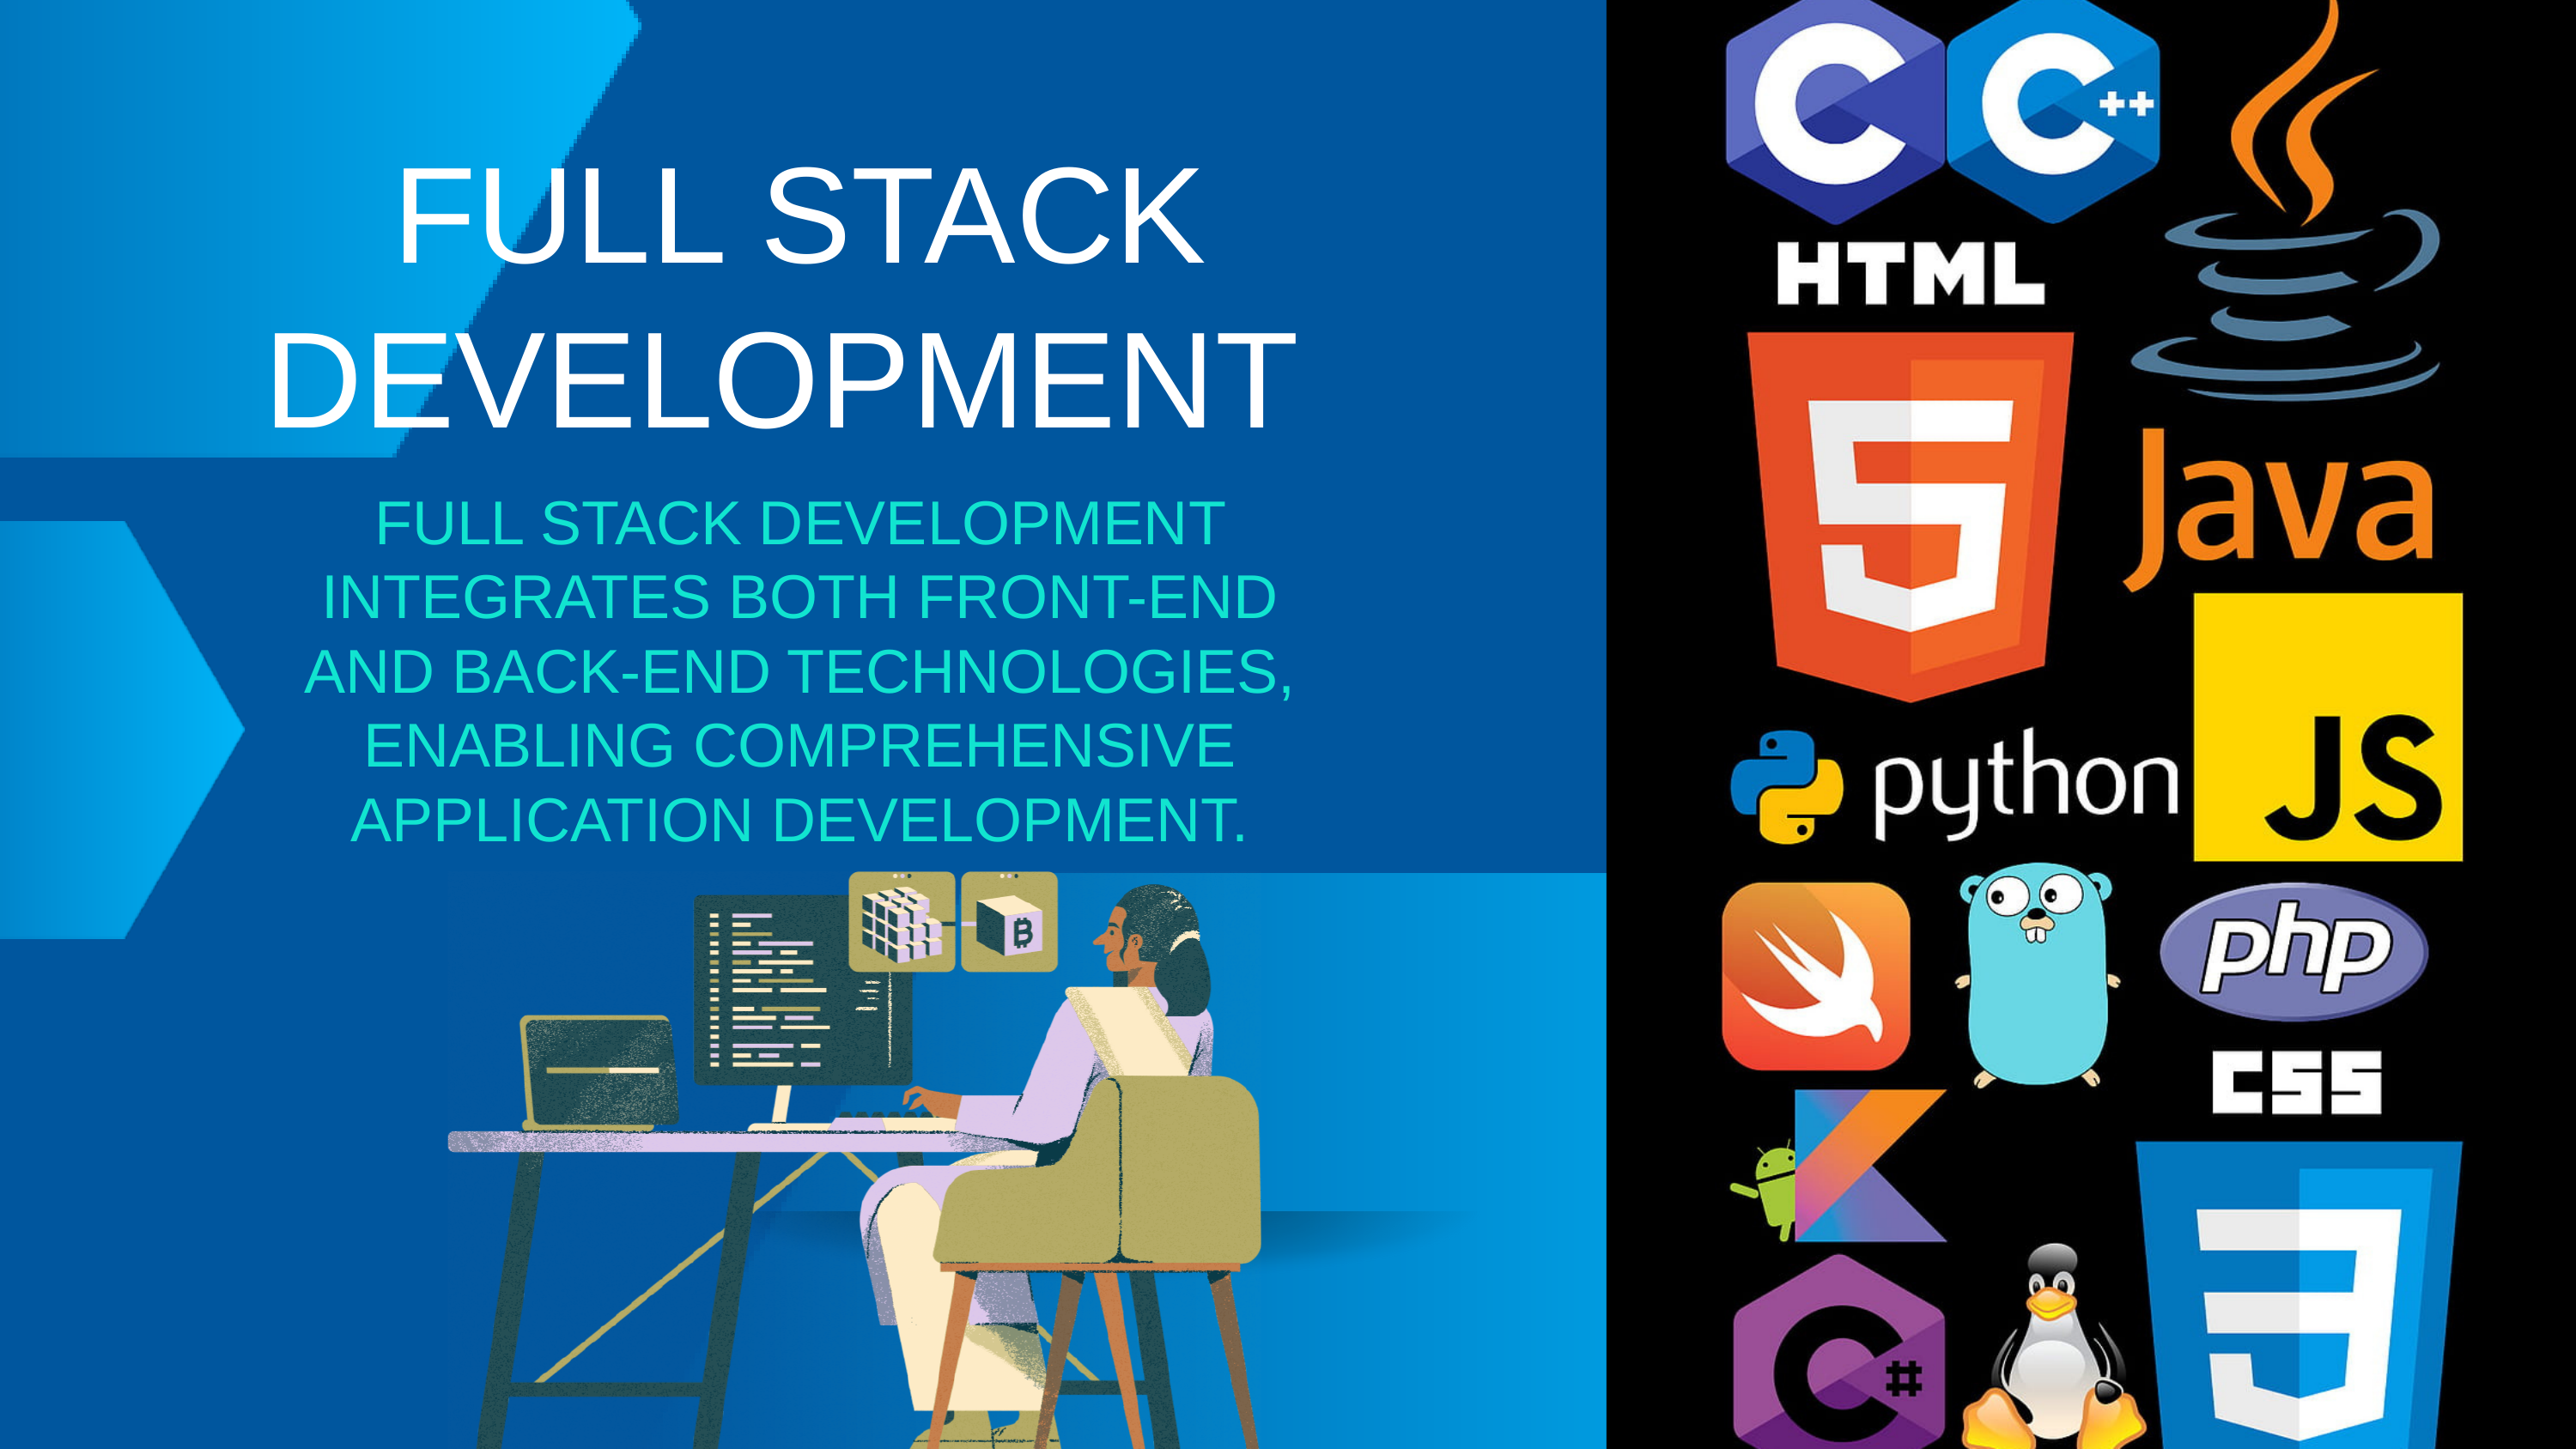

FULL STACK DEVELOPMENT

FULL STACK DEVELOPMENT INTEGRATES BOTH FRONT-END AND BACK-END TECHNOLOGIES, ENABLING COMPREHENSIVE APPLICATION DEVELOPMENT.